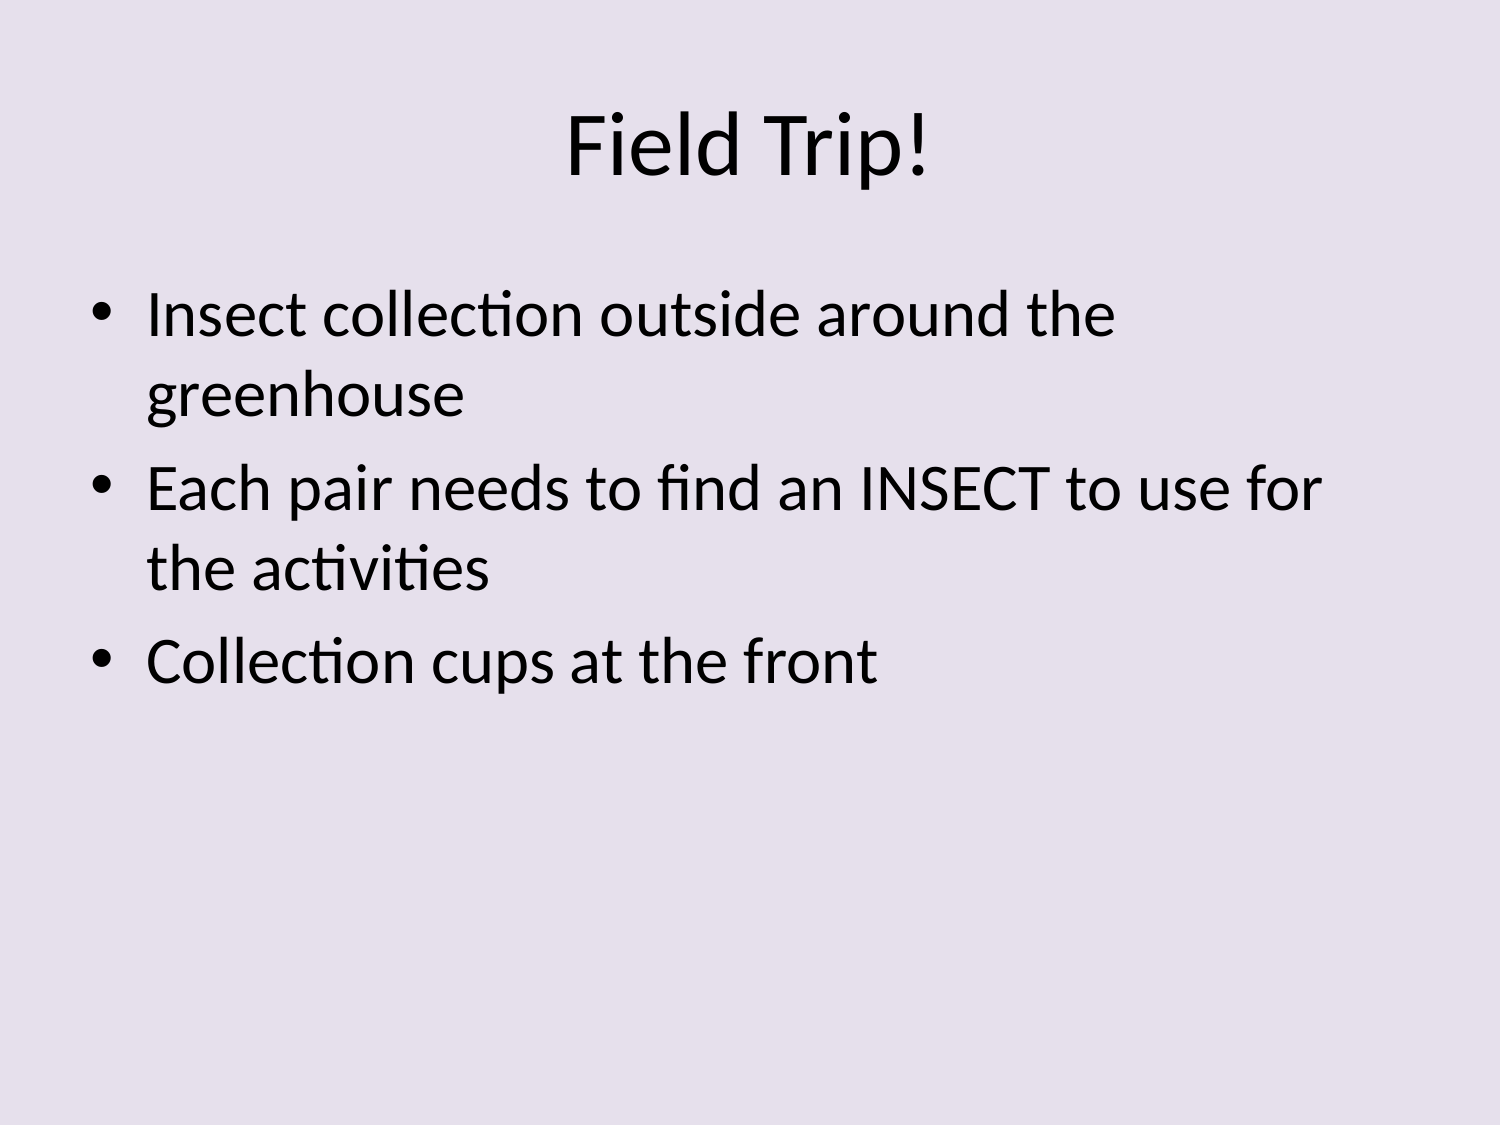

# Field Trip!
Insect collection outside around the greenhouse
Each pair needs to find an INSECT to use for the activities
Collection cups at the front